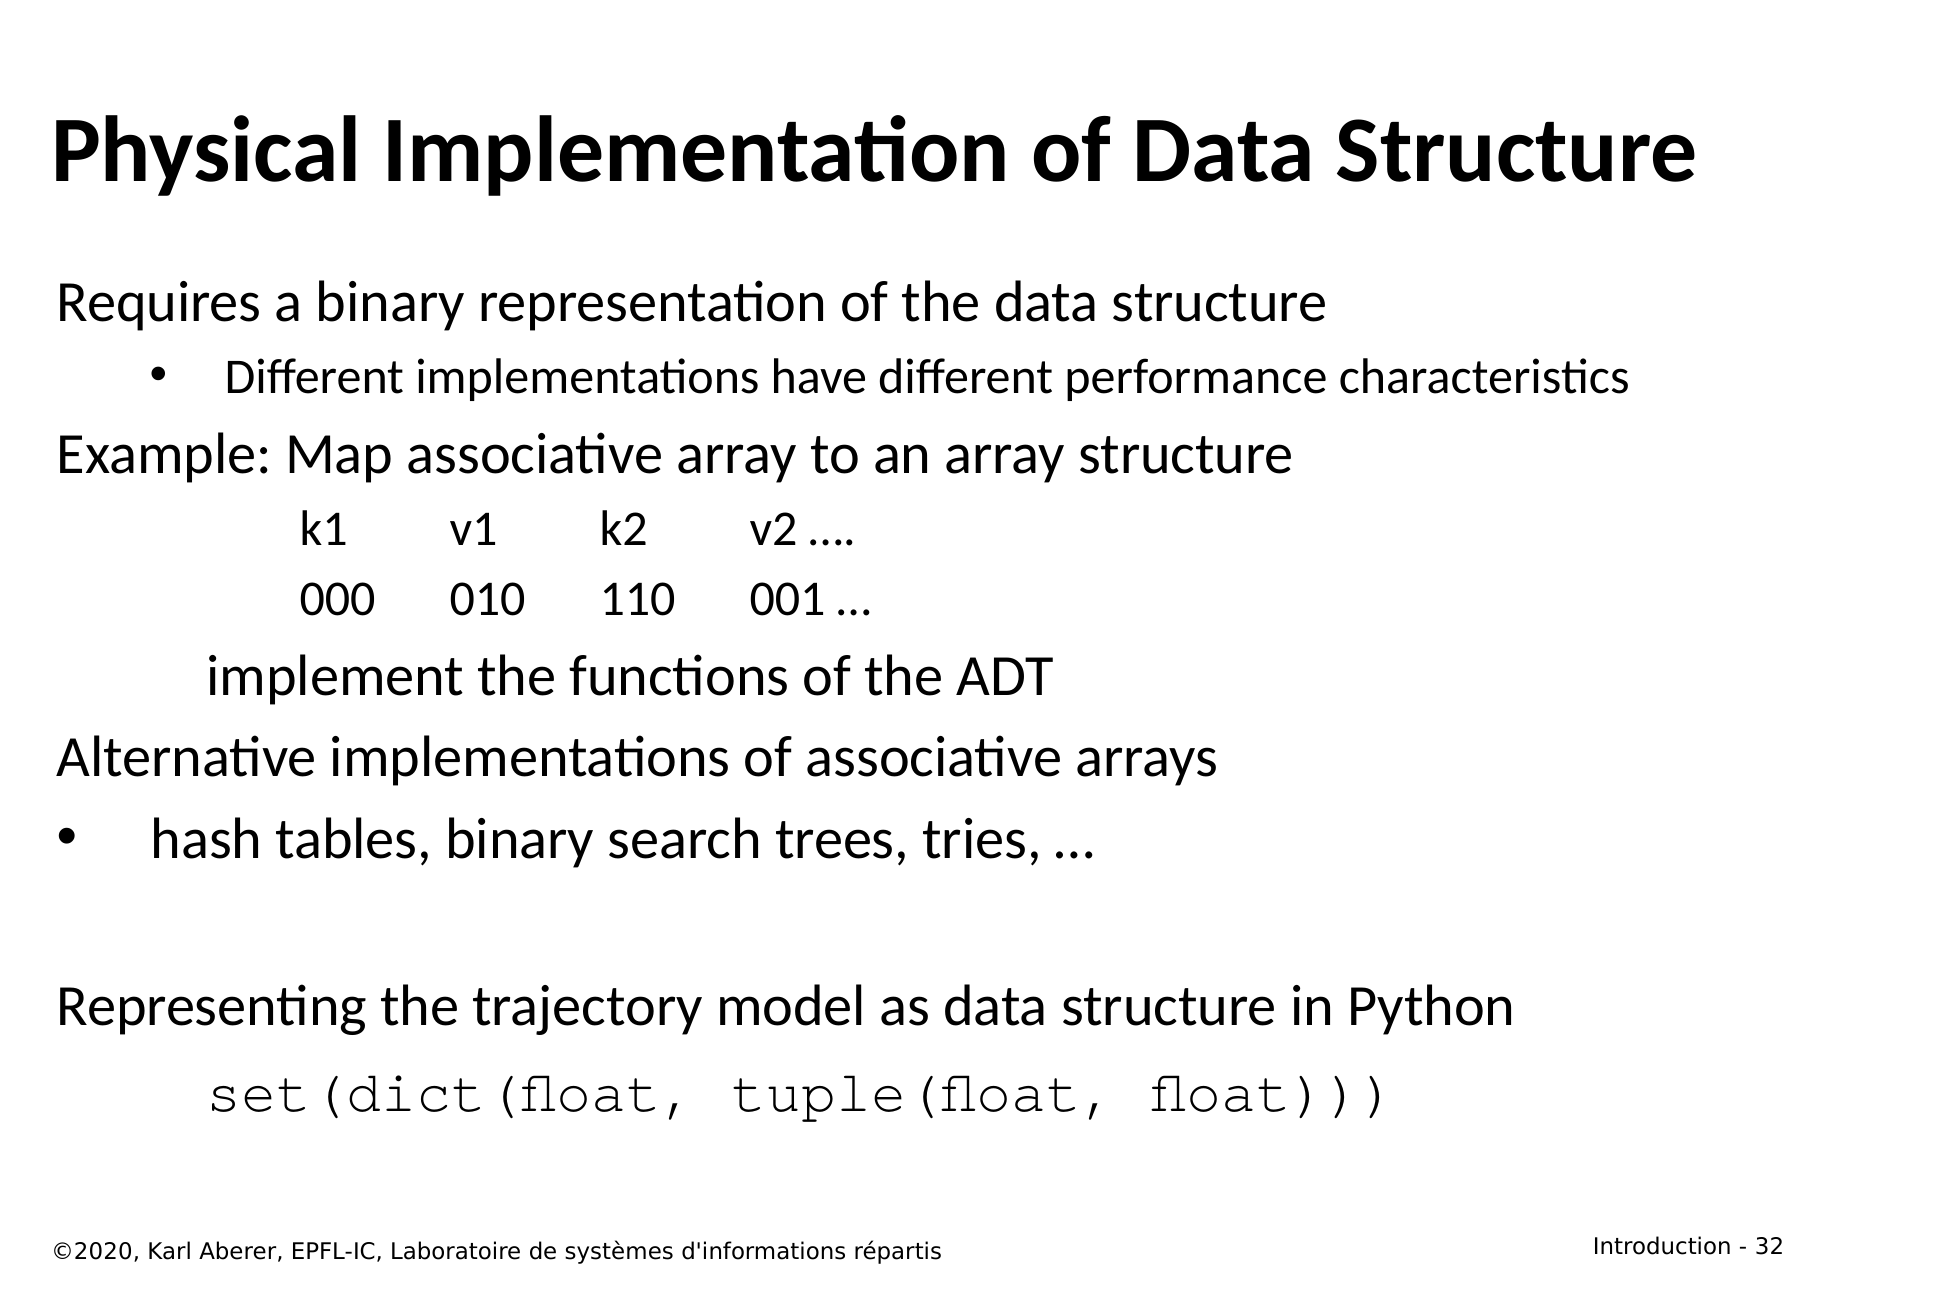

# Physical Implementation of Data Structure
Requires a binary representation of the data structure
Different implementations have different performance characteristics
Example: Map associative array to an array structure
	k1	v1	k2	v2 ….
	000	010	110	001 …
	implement the functions of the ADT
Alternative implementations of associative arrays
hash tables, binary search trees, tries, …

Representing the trajectory model as data structure in Python
	set(dict(float, tuple(float, float)))

©2020, Karl Aberer, EPFL-IC, Laboratoire de systèmes d'informations répartis